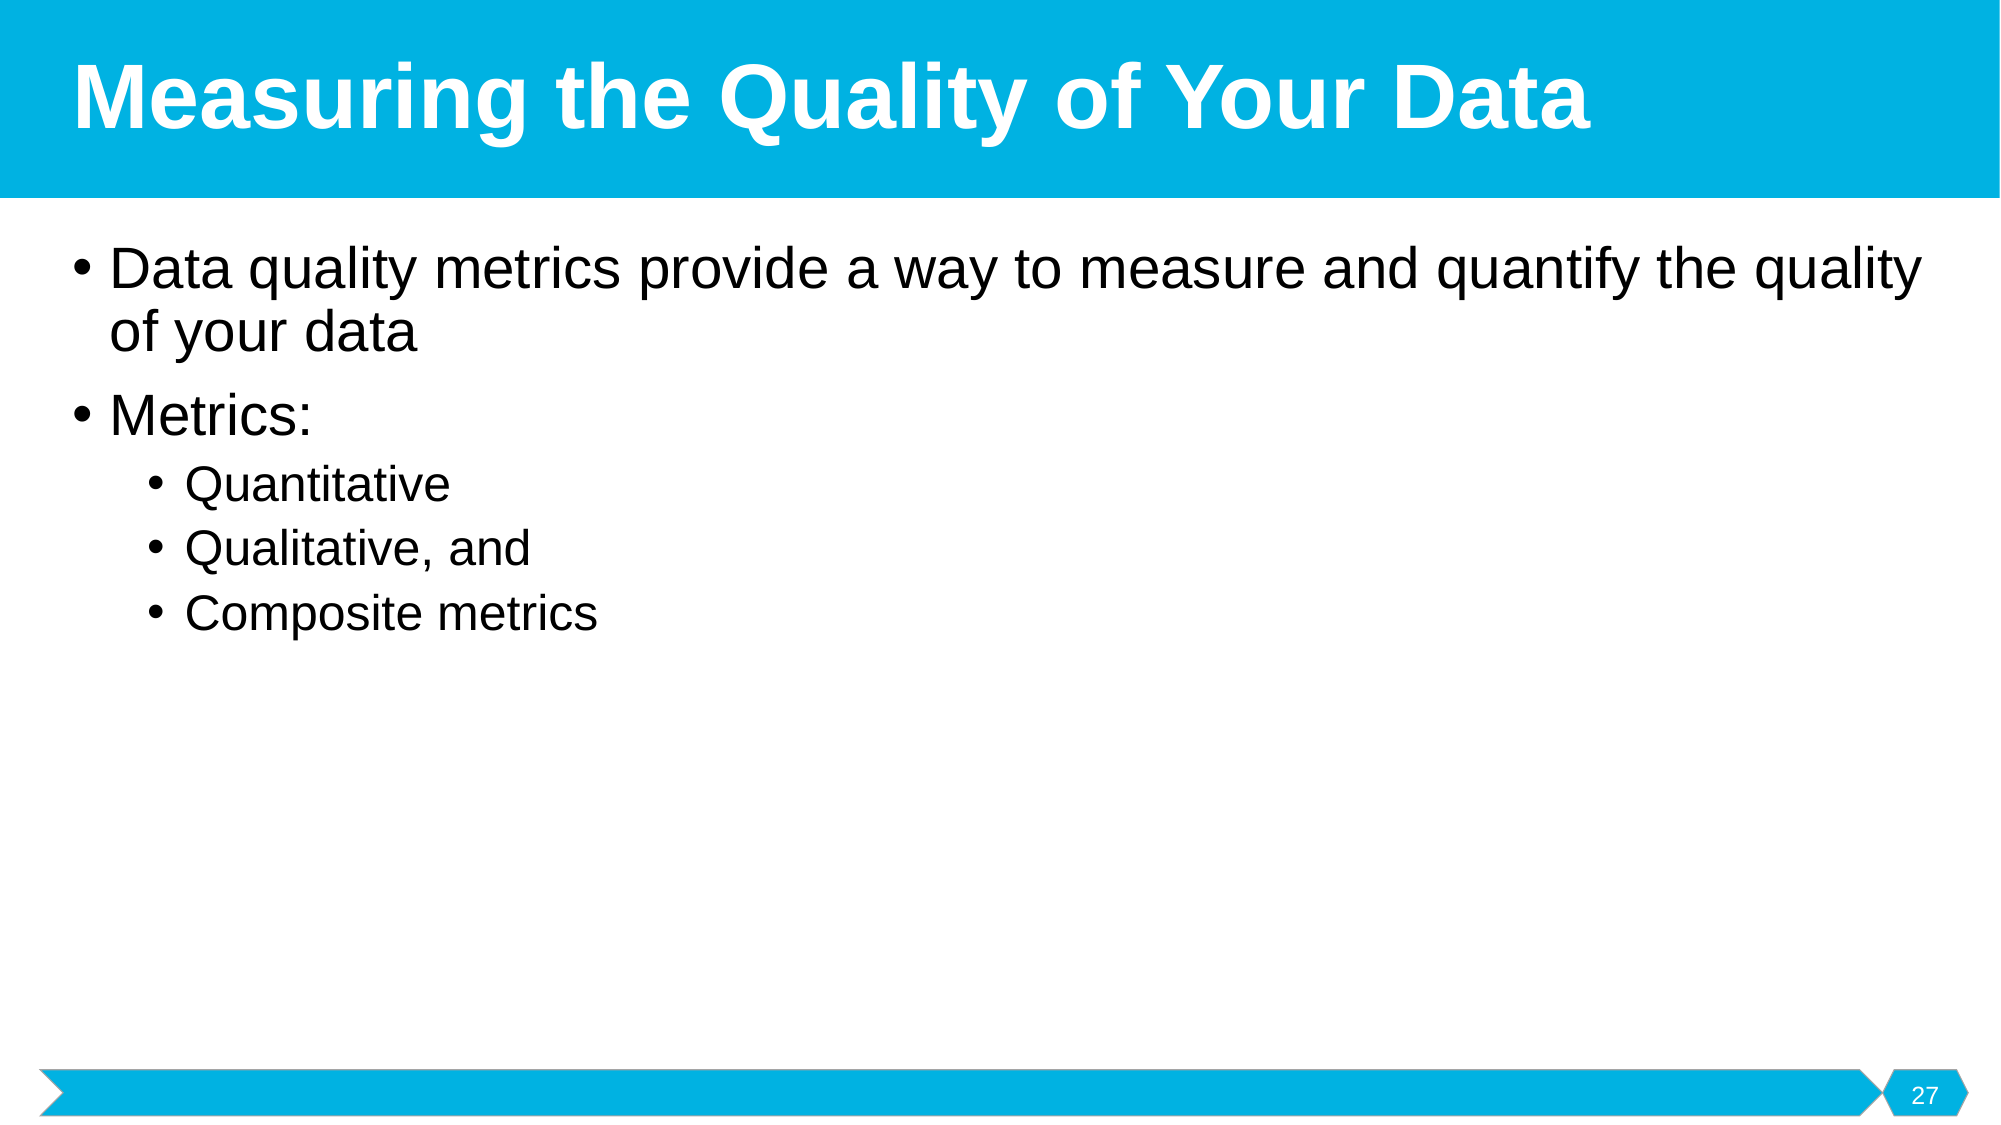

# Measuring the Quality of Your Data
Data quality metrics provide a way to measure and quantify the quality of your data
Metrics:
Quantitative
Qualitative, and
Composite metrics
27